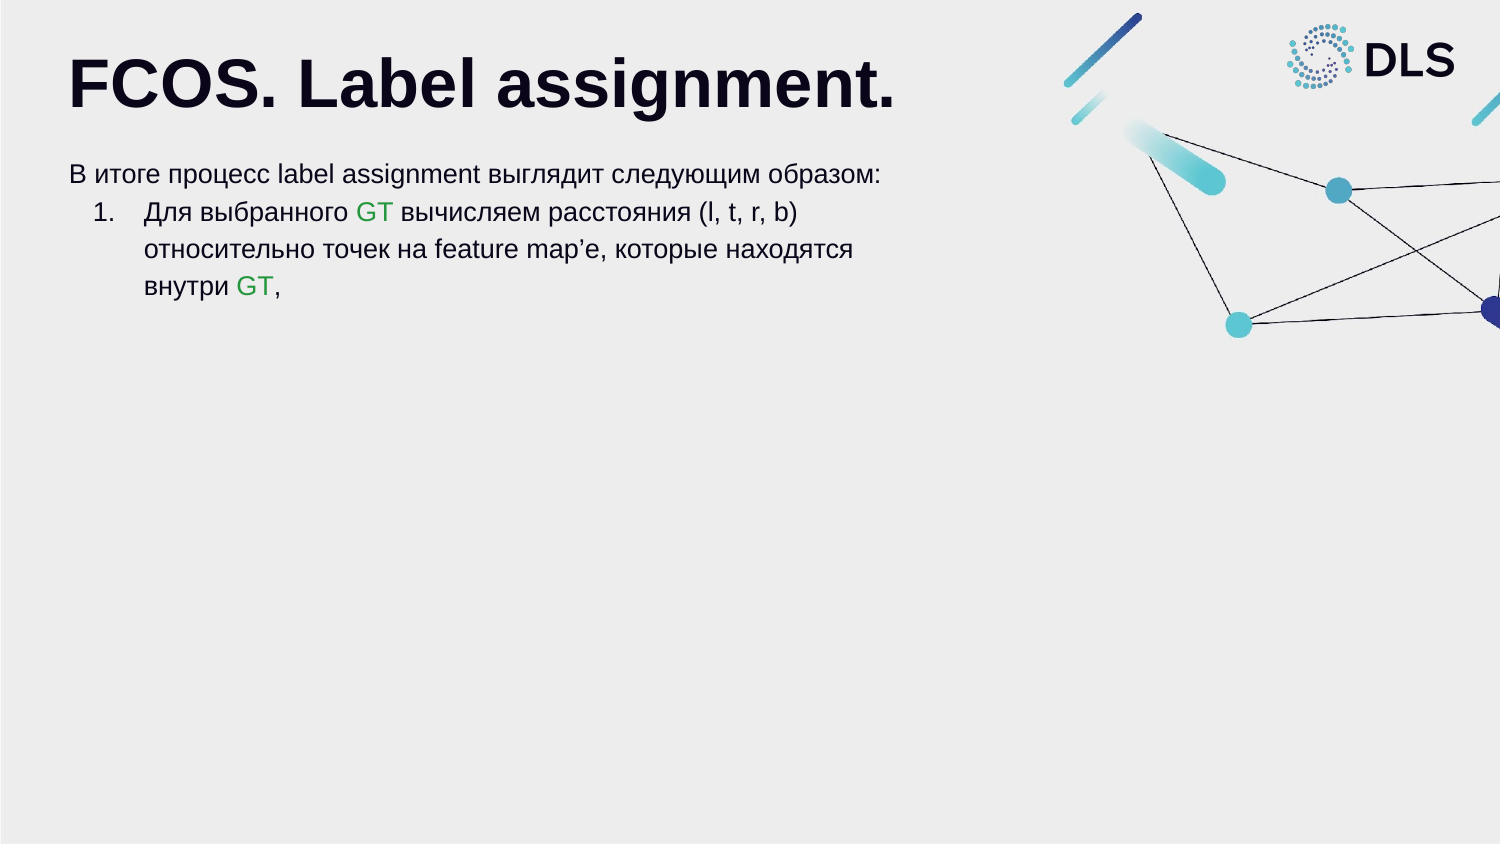

# FCOS. Label assignment.
В итоге процесс label assignment выглядит следующим образом:
Для выбранного GT вычисляем расстояния (l, t, r, b)
относительно точек на feature map’e, которые находятся
внутри GT,